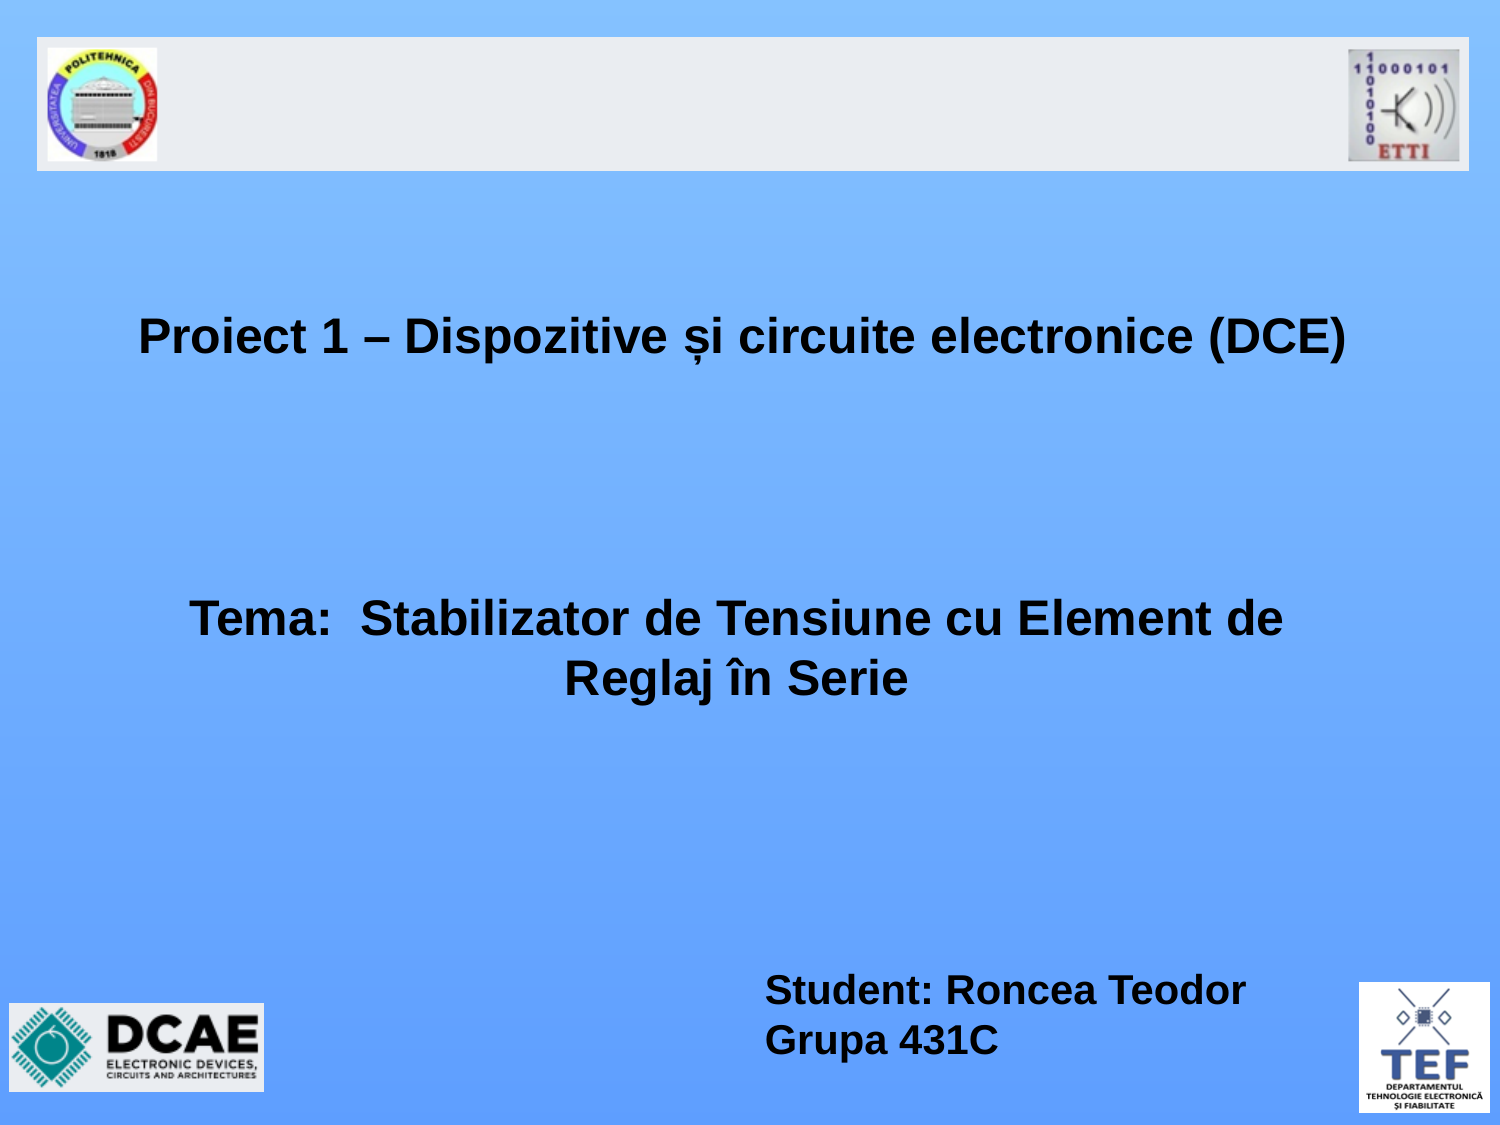

# Proiect 1 – Dispozitive și circuite electronice (DCE)
Tema:  Stabilizator de Tensiune cu Element de Reglaj în Serie
Student: Roncea Teodor
Grupa 431C